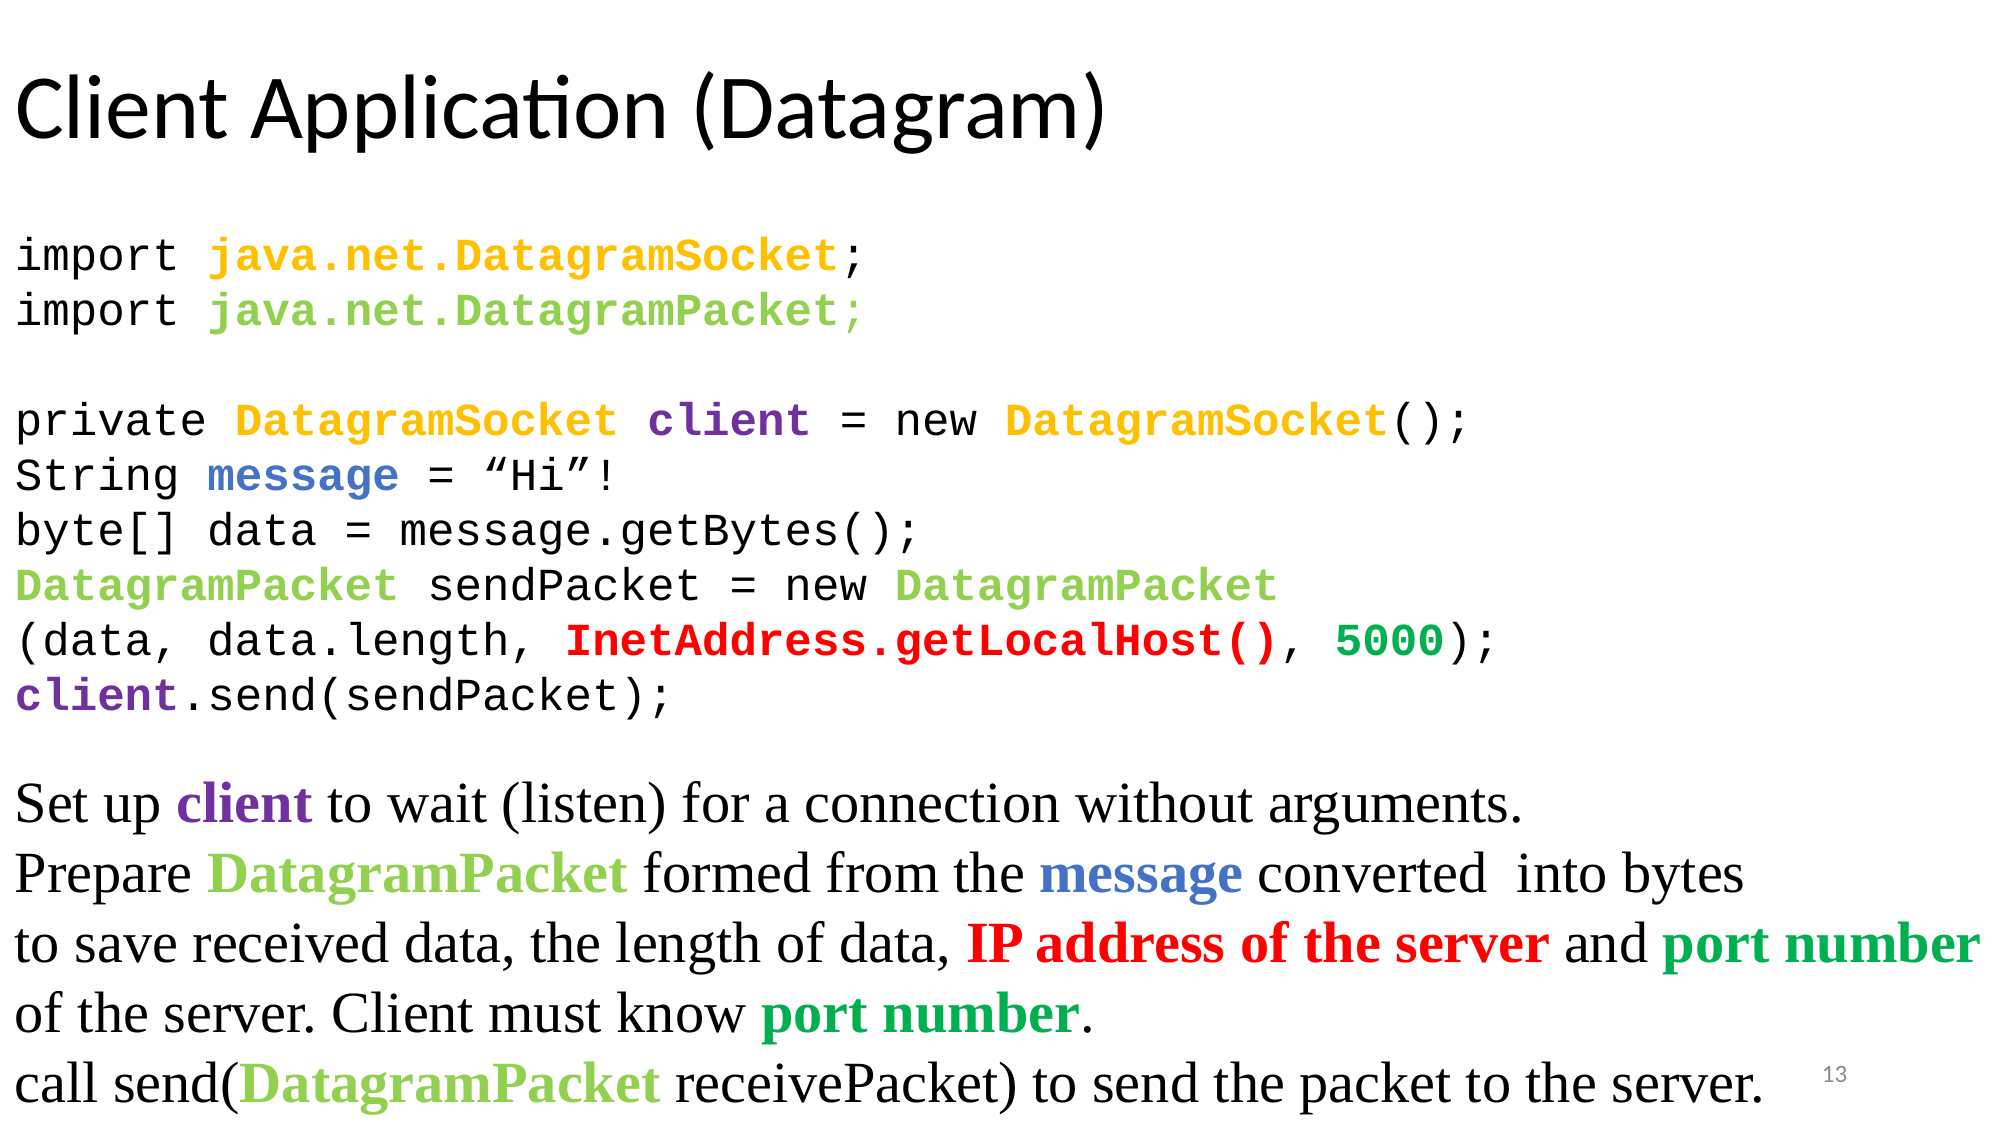

# Client Application (Datagram)
import java.net.DatagramSocket;
import java.net.DatagramPacket;

private DatagramSocket client = new DatagramSocket();
String message = “Hi”!
byte[] data = message.getBytes();
DatagramPacket sendPacket = new DatagramPacket
(data, data.length, InetAddress.getLocalHost(), 5000);
client.send(sendPacket);
Set up client to wait (listen) for a connection without arguments.
Prepare DatagramPacket formed from the message converted  into bytes
to save received data, the length of data, IP address of the server and port number of the server. Client must know port number.
call send(DatagramPacket receivePacket) to send the packet to the server.
13